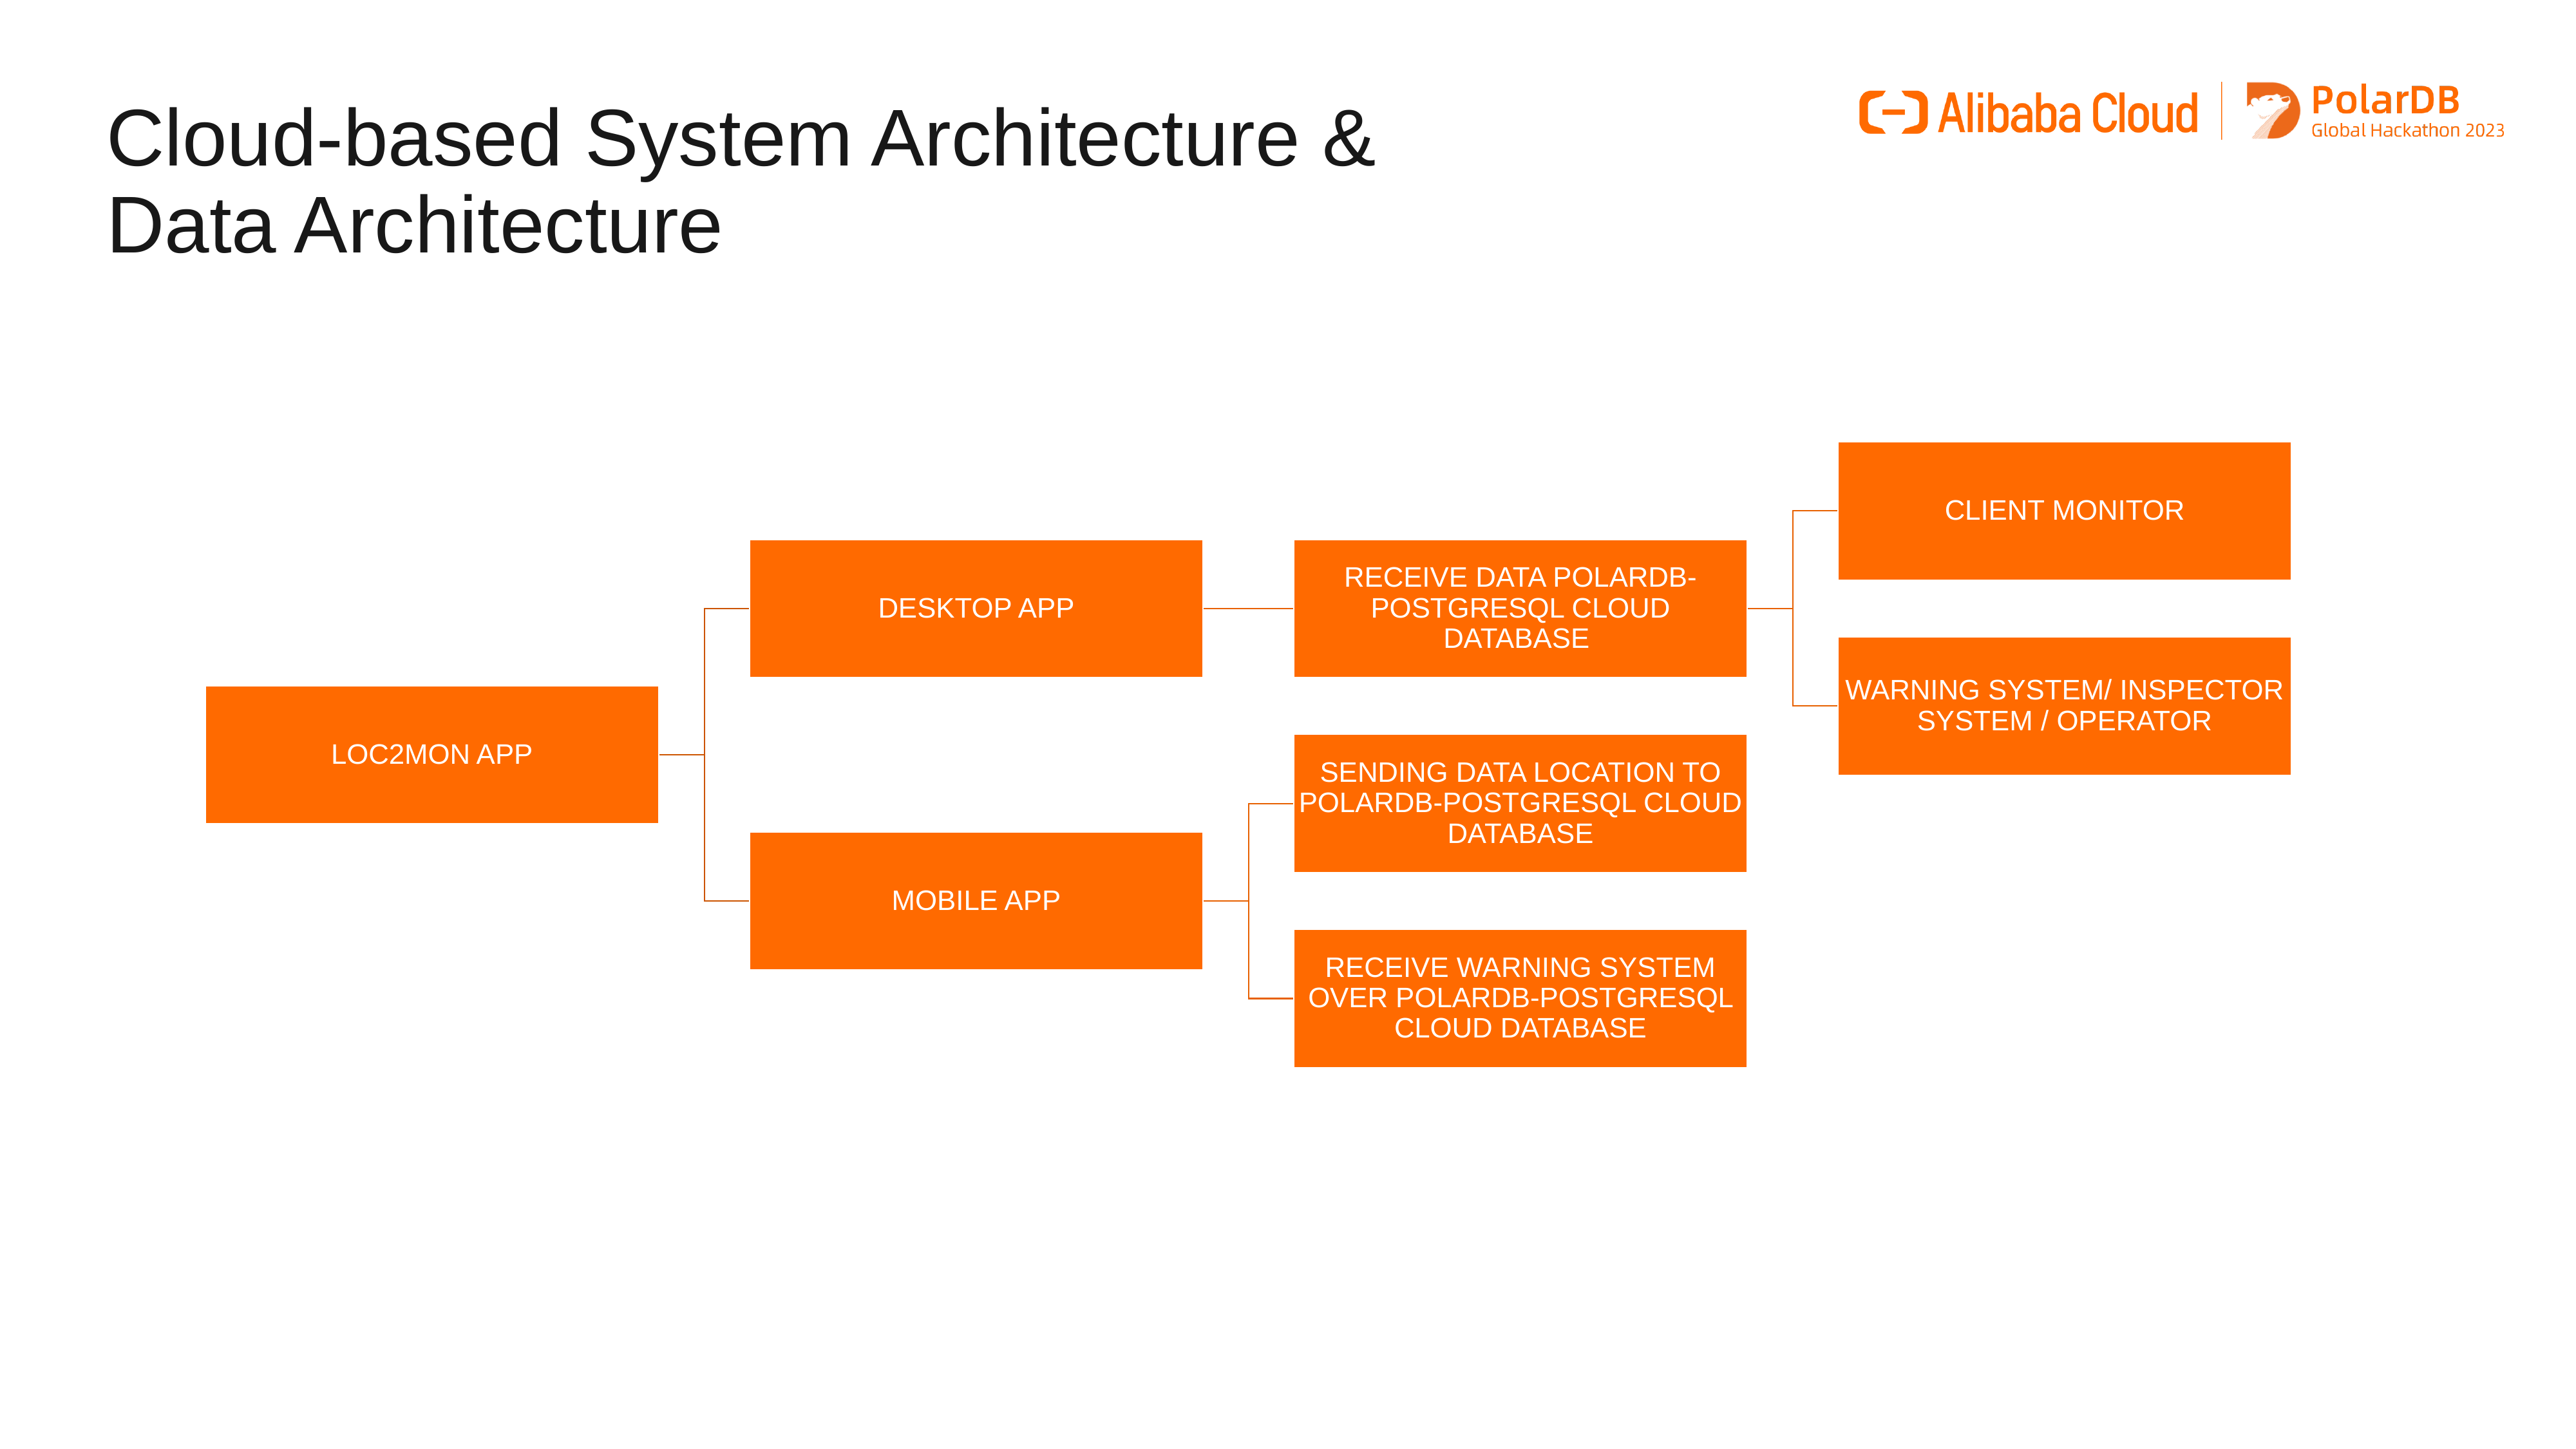

Cloud-based System Architecture &
Data Architecture
LOC2MON APP
DESKTOP APP
RECEIVE DATA POLARDB-POSTGRESQL CLOUD DATABASE
CLIENT MONITOR
WARNING SYSTEM/ INSPECTOR SYSTEM / OPERATOR
MOBILE APP
SENDING DATA LOCATION TO POLARDB-POSTGRESQL CLOUD DATABASE
RECEIVE WARNING SYSTEM OVER POLARDB-POSTGRESQL CLOUD DATABASE